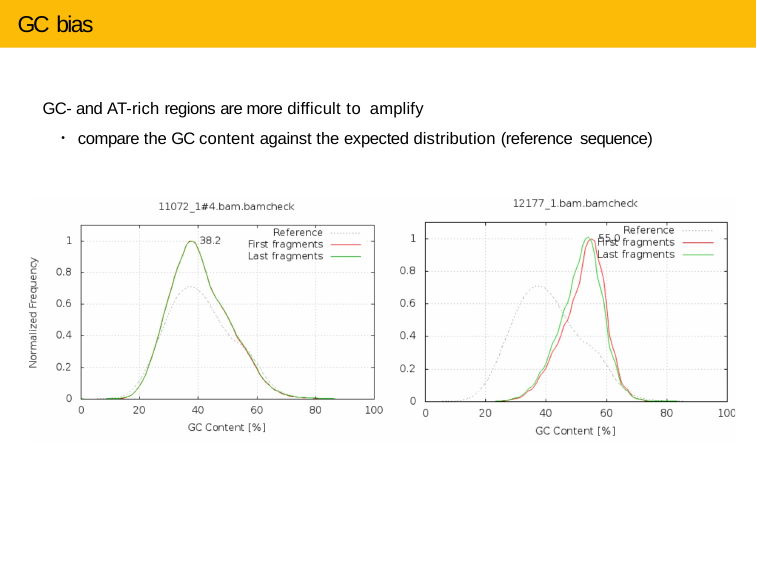

# GC bias
GC- and AT-rich regions are more difficult to amplify
compare the GC content against the expected distribution (reference sequence)